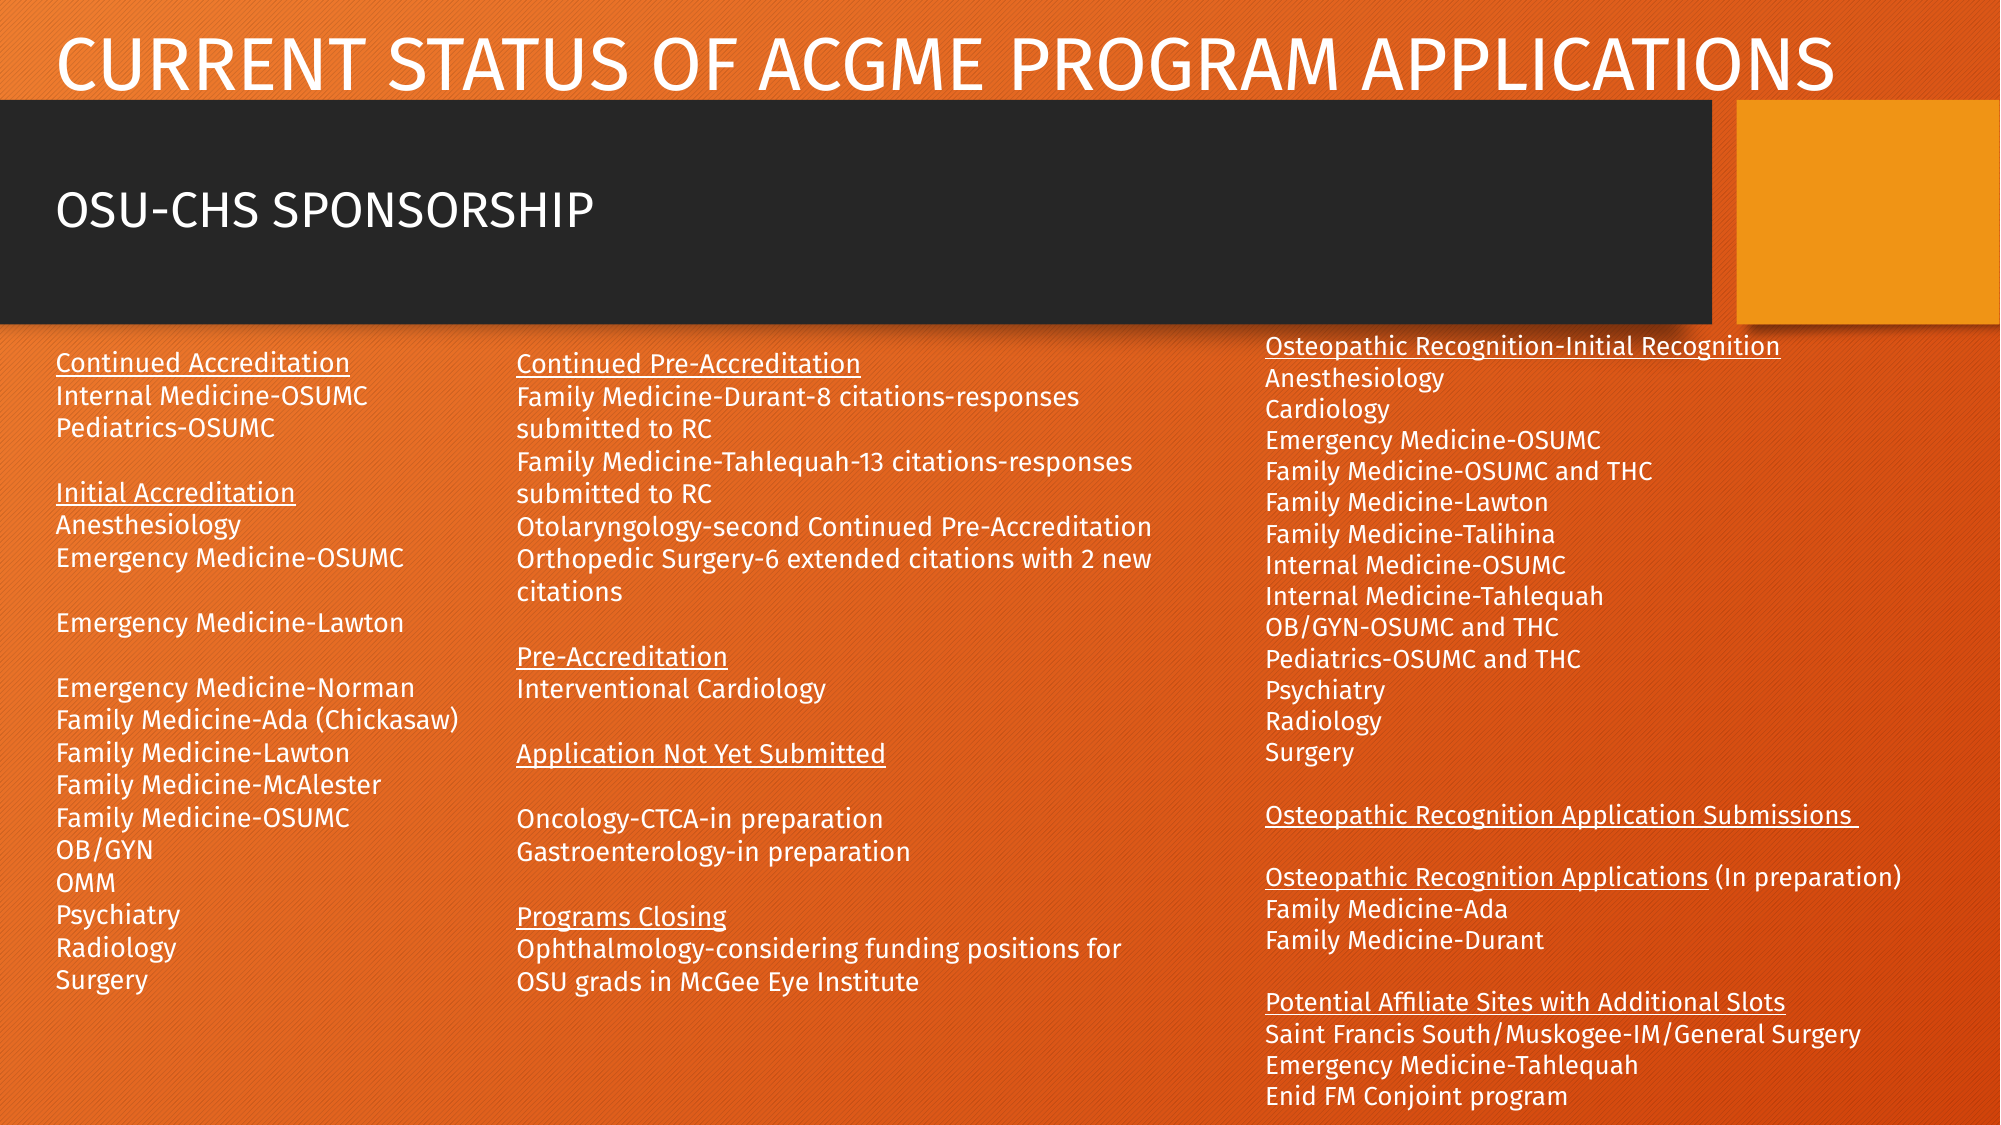

# CURRENT STATUS OF ACGME PROGRAM APPLICATIONS
OSU-CHS SPONSORSHIP
Osteopathic Recognition-Initial Recognition
Anesthesiology
Cardiology
Emergency Medicine-OSUMC
Family Medicine-OSUMC and THC
Family Medicine-Lawton
Family Medicine-Talihina
Internal Medicine-OSUMC
Internal Medicine-Tahlequah
OB/GYN-OSUMC and THC
Pediatrics-OSUMC and THC
Psychiatry
Radiology
Surgery

Osteopathic Recognition Application Submissions

Osteopathic Recognition Applications (In preparation)
Family Medicine-Ada
Family Medicine-Durant

Potential Affiliate Sites with Additional Slots
Saint Francis South/Muskogee-IM/General Surgery
Emergency Medicine-Tahlequah
Enid FM Conjoint program
Continued Accreditation
Internal Medicine-OSUMC
Pediatrics-OSUMC

Initial Accreditation
Anesthesiology
Emergency Medicine-OSUMC
Emergency Medicine-Lawton
Emergency Medicine-Norman
Family Medicine-Ada (Chickasaw)
Family Medicine-Lawton
Family Medicine-McAlester
Family Medicine-OSUMC
OB/GYN
OMM
Psychiatry
Radiology
Surgery

Continued Pre-Accreditation
Family Medicine-Durant-8 citations-responses submitted to RC
Family Medicine-Tahlequah-13 citations-responses submitted to RC
Otolaryngology-second Continued Pre-Accreditation
Orthopedic Surgery-6 extended citations with 2 new citations

Pre-Accreditation
Interventional Cardiology

Application Not Yet Submitted
Oncology-CTCA-in preparation
Gastroenterology-in preparation

Programs Closing
Ophthalmology-considering funding positions for OSU grads in McGee Eye Institute